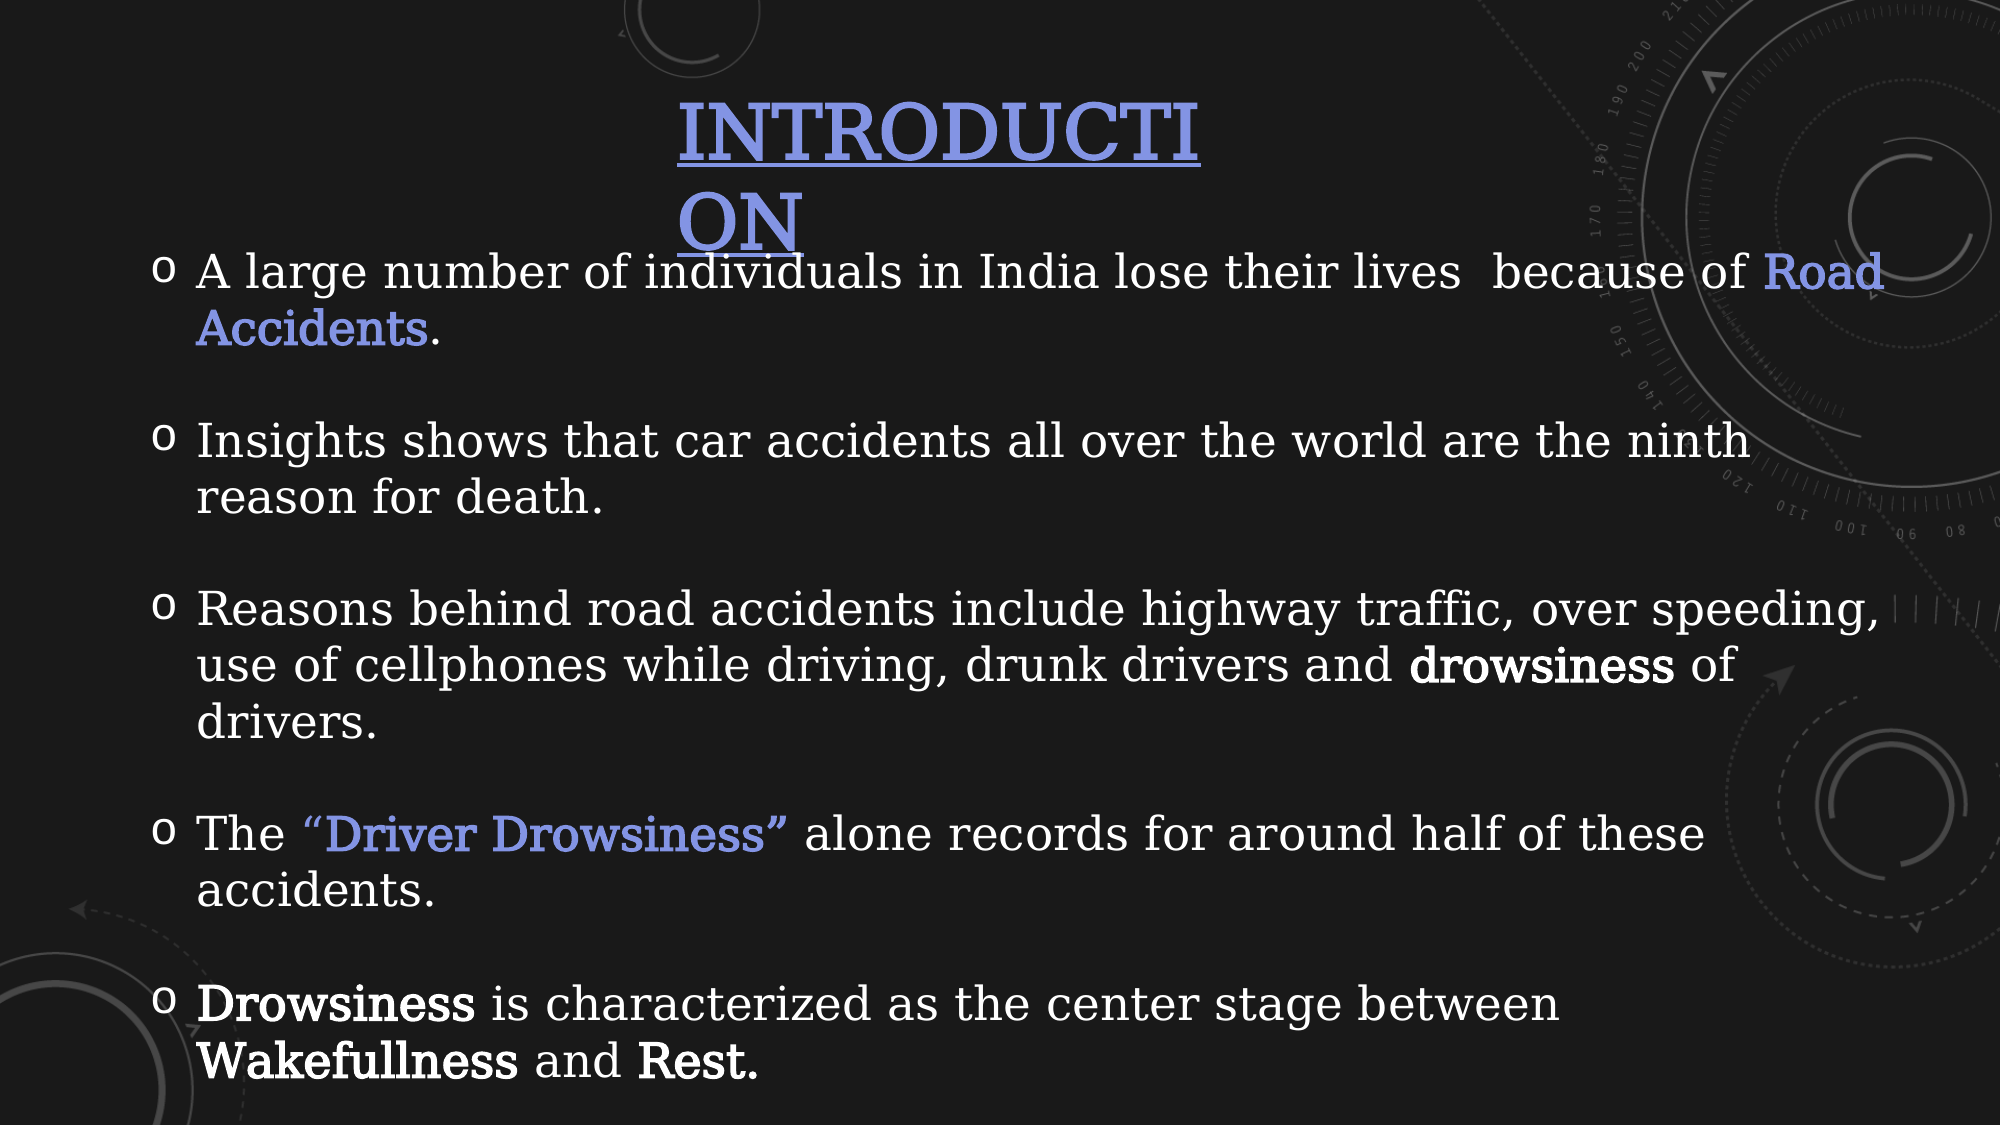

INTRODUCTION
A large number of individuals in India lose their lives  because of Road Accidents.

Insights shows that car accidents all over the world are the ninth reason for death.

Reasons behind road accidents include highway traffic, over speeding, use of cellphones while driving, drunk drivers and drowsiness of drivers.

The “Driver Drowsiness” alone records for around half of these accidents.

Drowsiness is characterized as the center stage between Wakefullness and Rest.

A Drivers Sleepliness state is central point in serious accidents that claims a large number of lives each year.